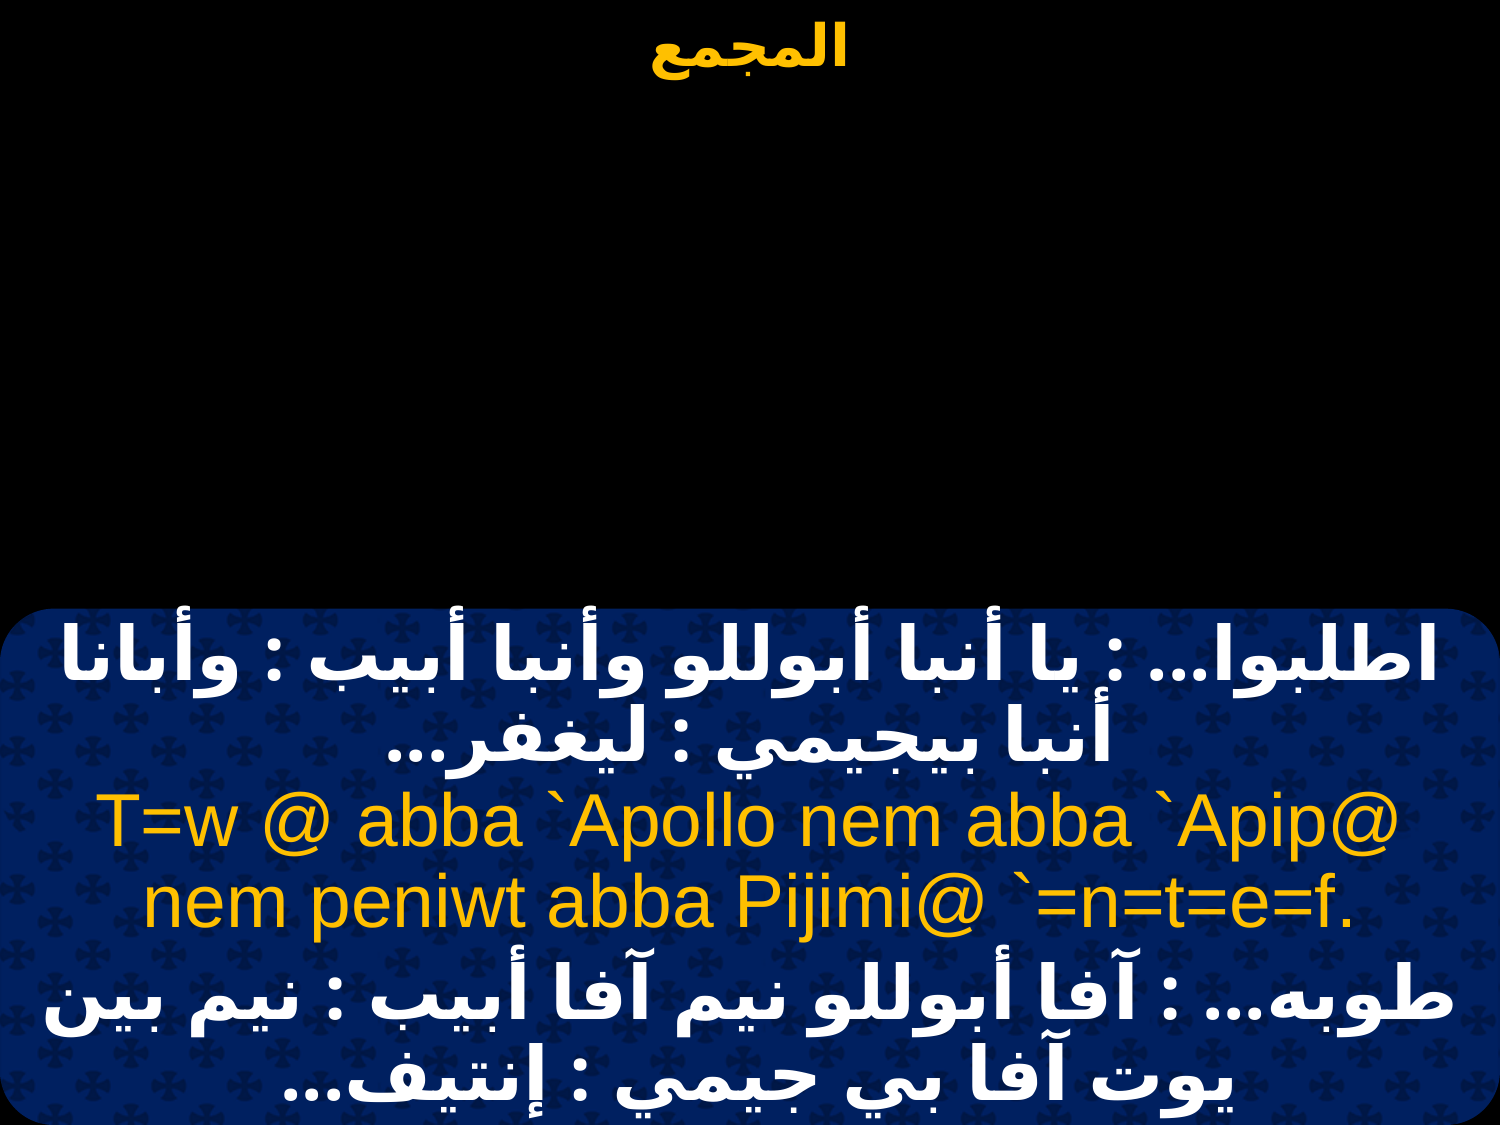

#
اطلبوا... : يا أنبا أبوللو وأنبا أبيب : وأبانا أنبا بيجيمي : ليغفر...
T=w @ abba `Apollo nem abba `Apip@ nem peniwt abba Pijimi@ `=n=t=e=f.
طوبه... : آفا أبوللو نيم آفا أبيب : نيم بين يوت آفا بي جيمي : إنتيف...